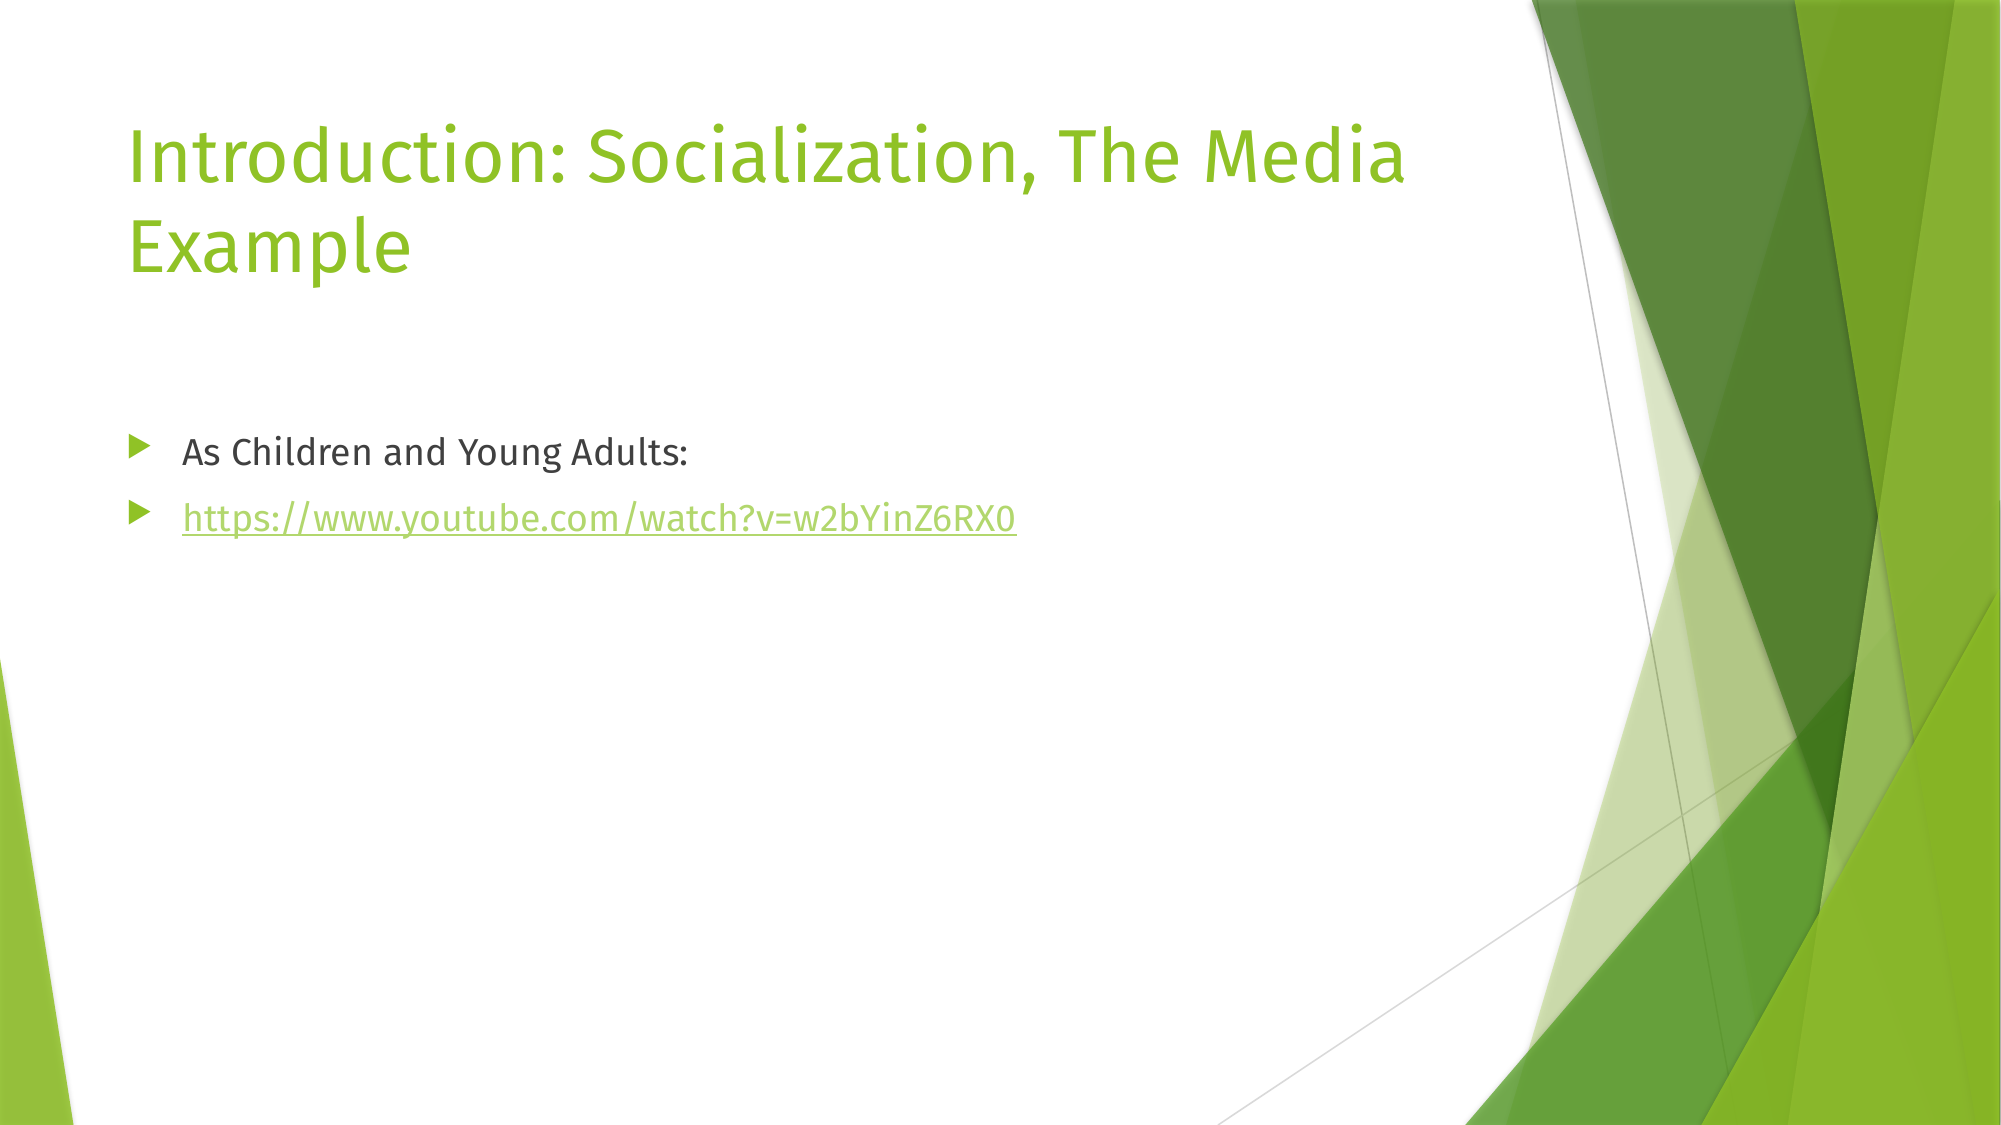

# Introduction: Socialization, The Media Example

As Children and Young Adults:
https://www.youtube.com/watch?v=w2bYinZ6RX0